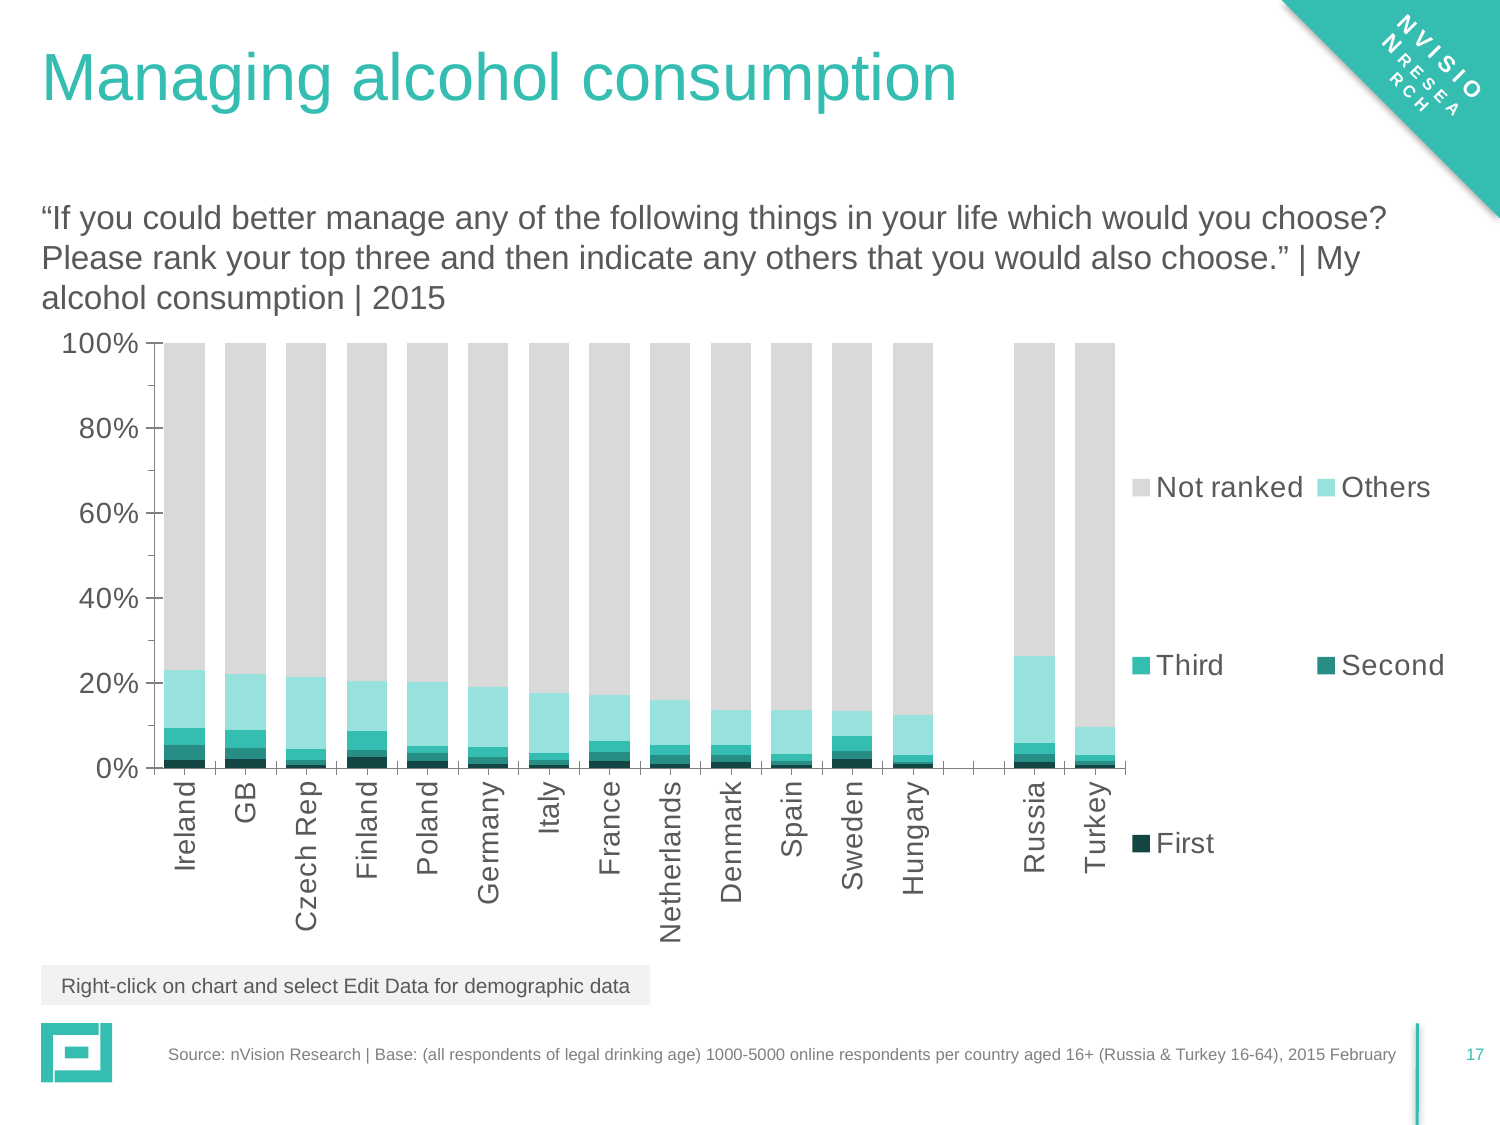

nVisionresearch
# Managing alcohol consumption
“If you could better manage any of the following things in your life which would you choose? Please rank your top three and then indicate any others that you would also choose.” | My alcohol consumption | 2015

### Chart

| Category | First | Second | Third | Others | Not ranked |
|---|---|---|---|---|---|
| Ireland | 0.019400000000000053 | 0.0338 | 0.0417 | 0.1355 | 0.7696 |
| GB | 0.0211 | 0.027100000000000006 | 0.04260000000000001 | 0.1299 | 0.7793000000000013 |
| Czech Rep | 0.00760000000000001 | 0.011100000000000028 | 0.0273 | 0.1685 | 0.7855 |
| Finland | 0.0251 | 0.0185 | 0.04260000000000001 | 0.1183 | 0.7954 |
| Poland | 0.0172 | 0.017299999999999996 | 0.01840000000000004 | 0.15030000000000004 | 0.7968 |
| Germany | 0.009600000000000003 | 0.0163 | 0.0245 | 0.14090000000000033 | 0.8086 |
| Italy | 0.006800000000000013 | 0.012100000000000001 | 0.0176 | 0.13990000000000033 | 0.8237000000000007 |
| France | 0.0159 | 0.022500000000000006 | 0.02419999999999999 | 0.10870000000000019 | 0.8287000000000013 |
| Netherlands | 0.0091 | 0.022400000000000052 | 0.022600000000000012 | 0.10580000000000002 | 0.8401000000000006 |
| Denmark | 0.01320000000000003 | 0.01830000000000002 | 0.02280000000000006 | 0.082 | 0.8637000000000018 |
| Spain | 0.006800000000000013 | 0.009300000000000029 | 0.0159 | 0.10390000000000002 | 0.8641000000000006 |
| Sweden | 0.02120000000000004 | 0.019800000000000054 | 0.0334 | 0.06040000000000002 | 0.8652000000000006 |
| Hungary | 0.0091 | 0.005900000000000015 | 0.015599999999999998 | 0.09340000000000002 | 0.8760000000000014 |
|  | None | None | None | None | None |
| Russia | 0.01320000000000003 | 0.018800000000000042 | 0.0266 | 0.2047 | 0.7367000000000015 |
| Turkey | 0.006600000000000003 | 0.0091 | 0.014700000000000001 | 0.0663 | 0.9033 |
Right-click on chart and select Edit Data for demographic data
Source: nVision Research | Base: (all respondents of legal drinking age) 1000-5000 online respondents per country aged 16+ (Russia & Turkey 16-64), 2015 February